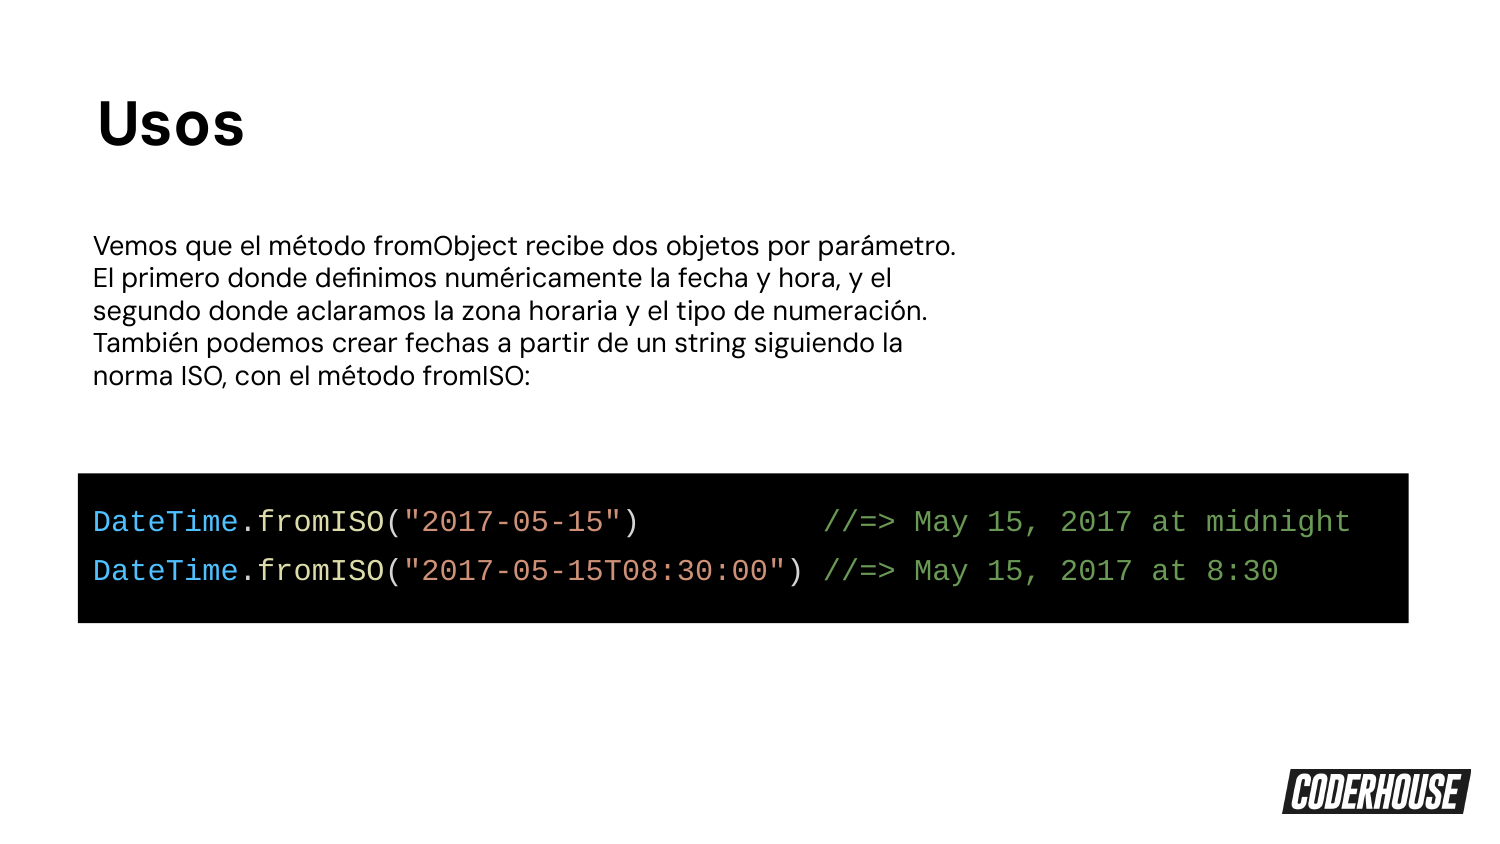

Usos
Vemos que el método fromObject recibe dos objetos por parámetro.
El primero donde definimos numéricamente la fecha y hora, y el segundo donde aclaramos la zona horaria y el tipo de numeración.
También podemos crear fechas a partir de un string siguiendo la norma ISO, con el método fromISO:

DateTime.fromISO("2017-05-15")          //=> May 15, 2017 at midnight
DateTime.fromISO("2017-05-15T08:30:00") //=> May 15, 2017 at 8:30